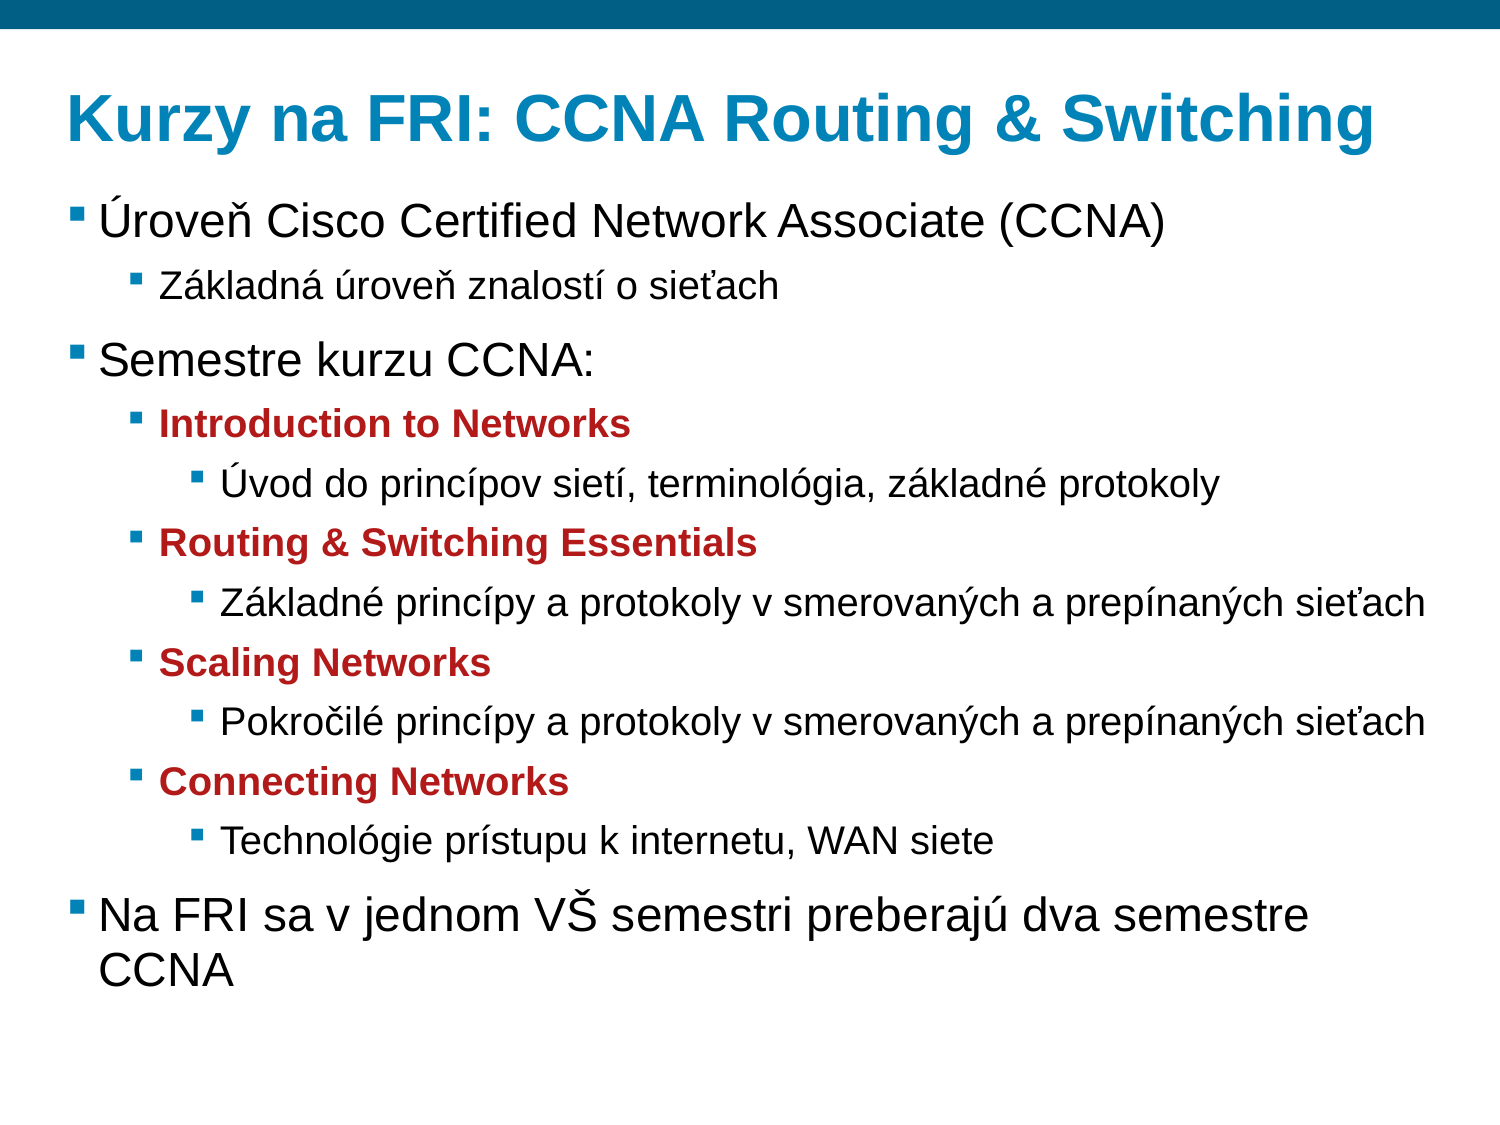

# Kurzy na FRI: CCNA Routing & Switching
Úroveň Cisco Certified Network Associate (CCNA)
Základná úroveň znalostí o sieťach
Semestre kurzu CCNA:
Introduction to Networks
Úvod do princípov sietí, terminológia, základné protokoly
Routing & Switching Essentials
Základné princípy a protokoly v smerovaných a prepínaných sieťach
Scaling Networks
Pokročilé princípy a protokoly v smerovaných a prepínaných sieťach
Connecting Networks
Technológie prístupu k internetu, WAN siete
Na FRI sa v jednom VŠ semestri preberajú dva semestre CCNA